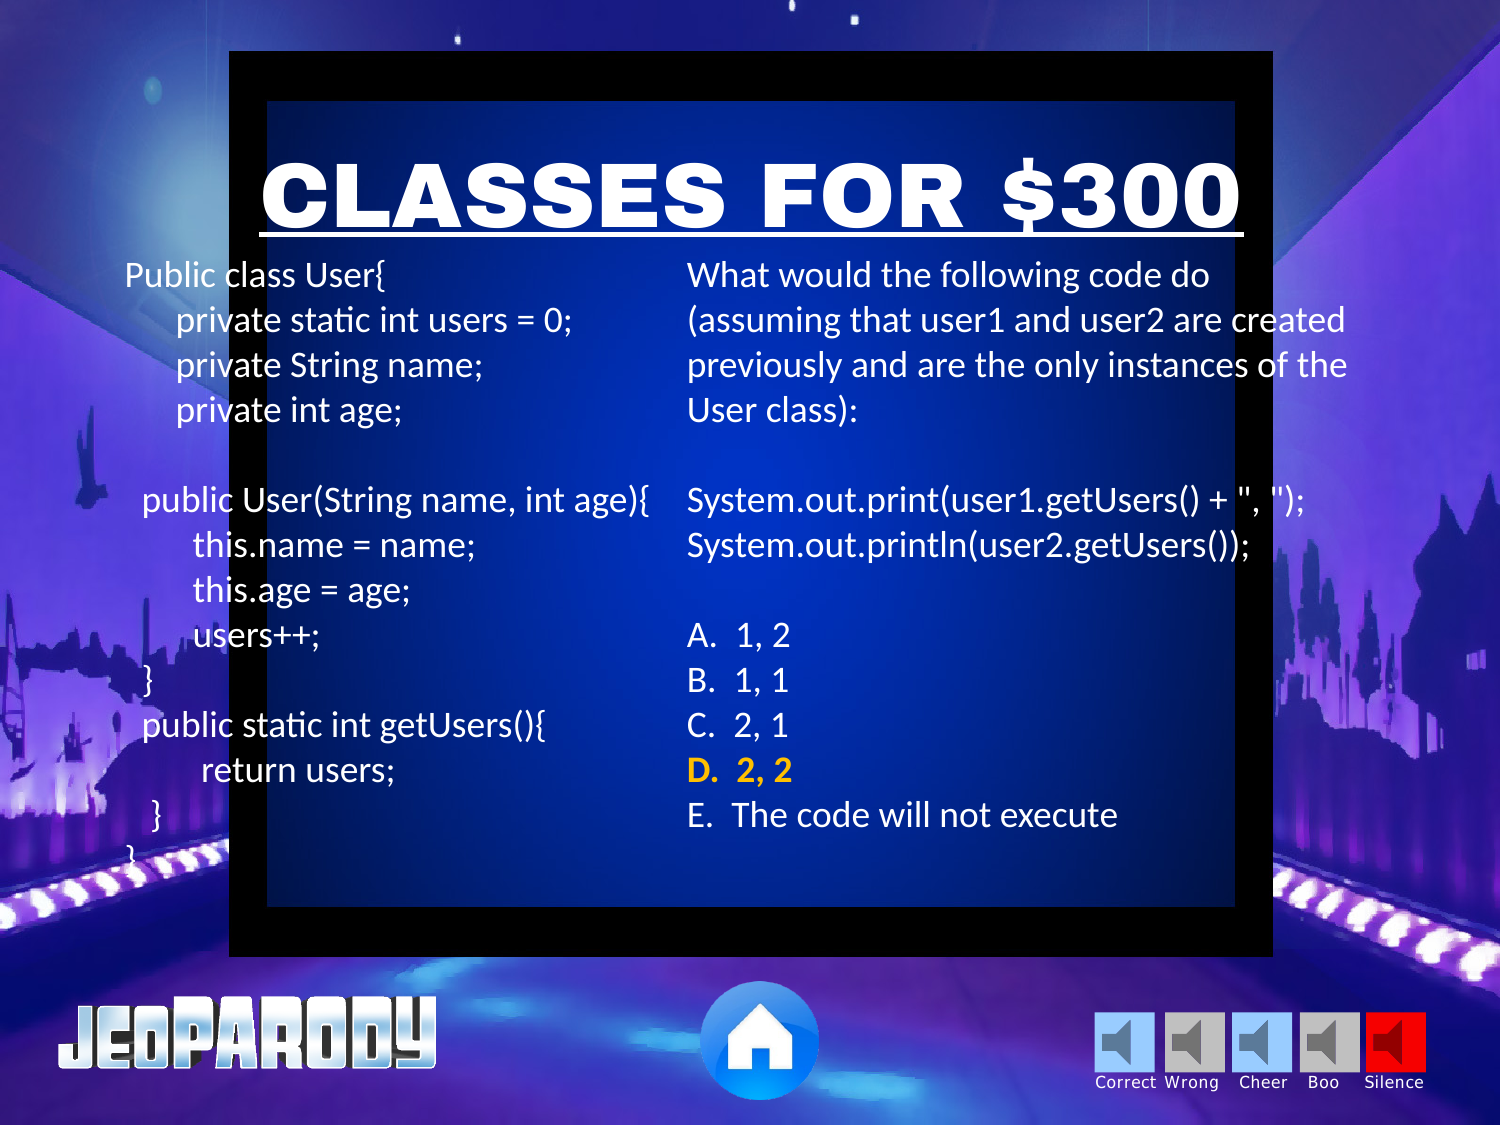

CLASSES FOR $300
Public class User{
      private static int users = 0;
      private String name;
      private int age;

  public User(String name, int age){
        this.name = name;
        this.age = age;
        users++;
  }
  public static int getUsers(){
         return users;
   }
}

What would the following code do (assuming that user1 and user2 are created previously and are the only instances of the User class):

System.out.print(user1.getUsers() + ", ");
System.out.println(user2.getUsers());

A.  1, 2
B.  1, 1
C.  2, 1
D.  2, 2
E.  The code will not execute